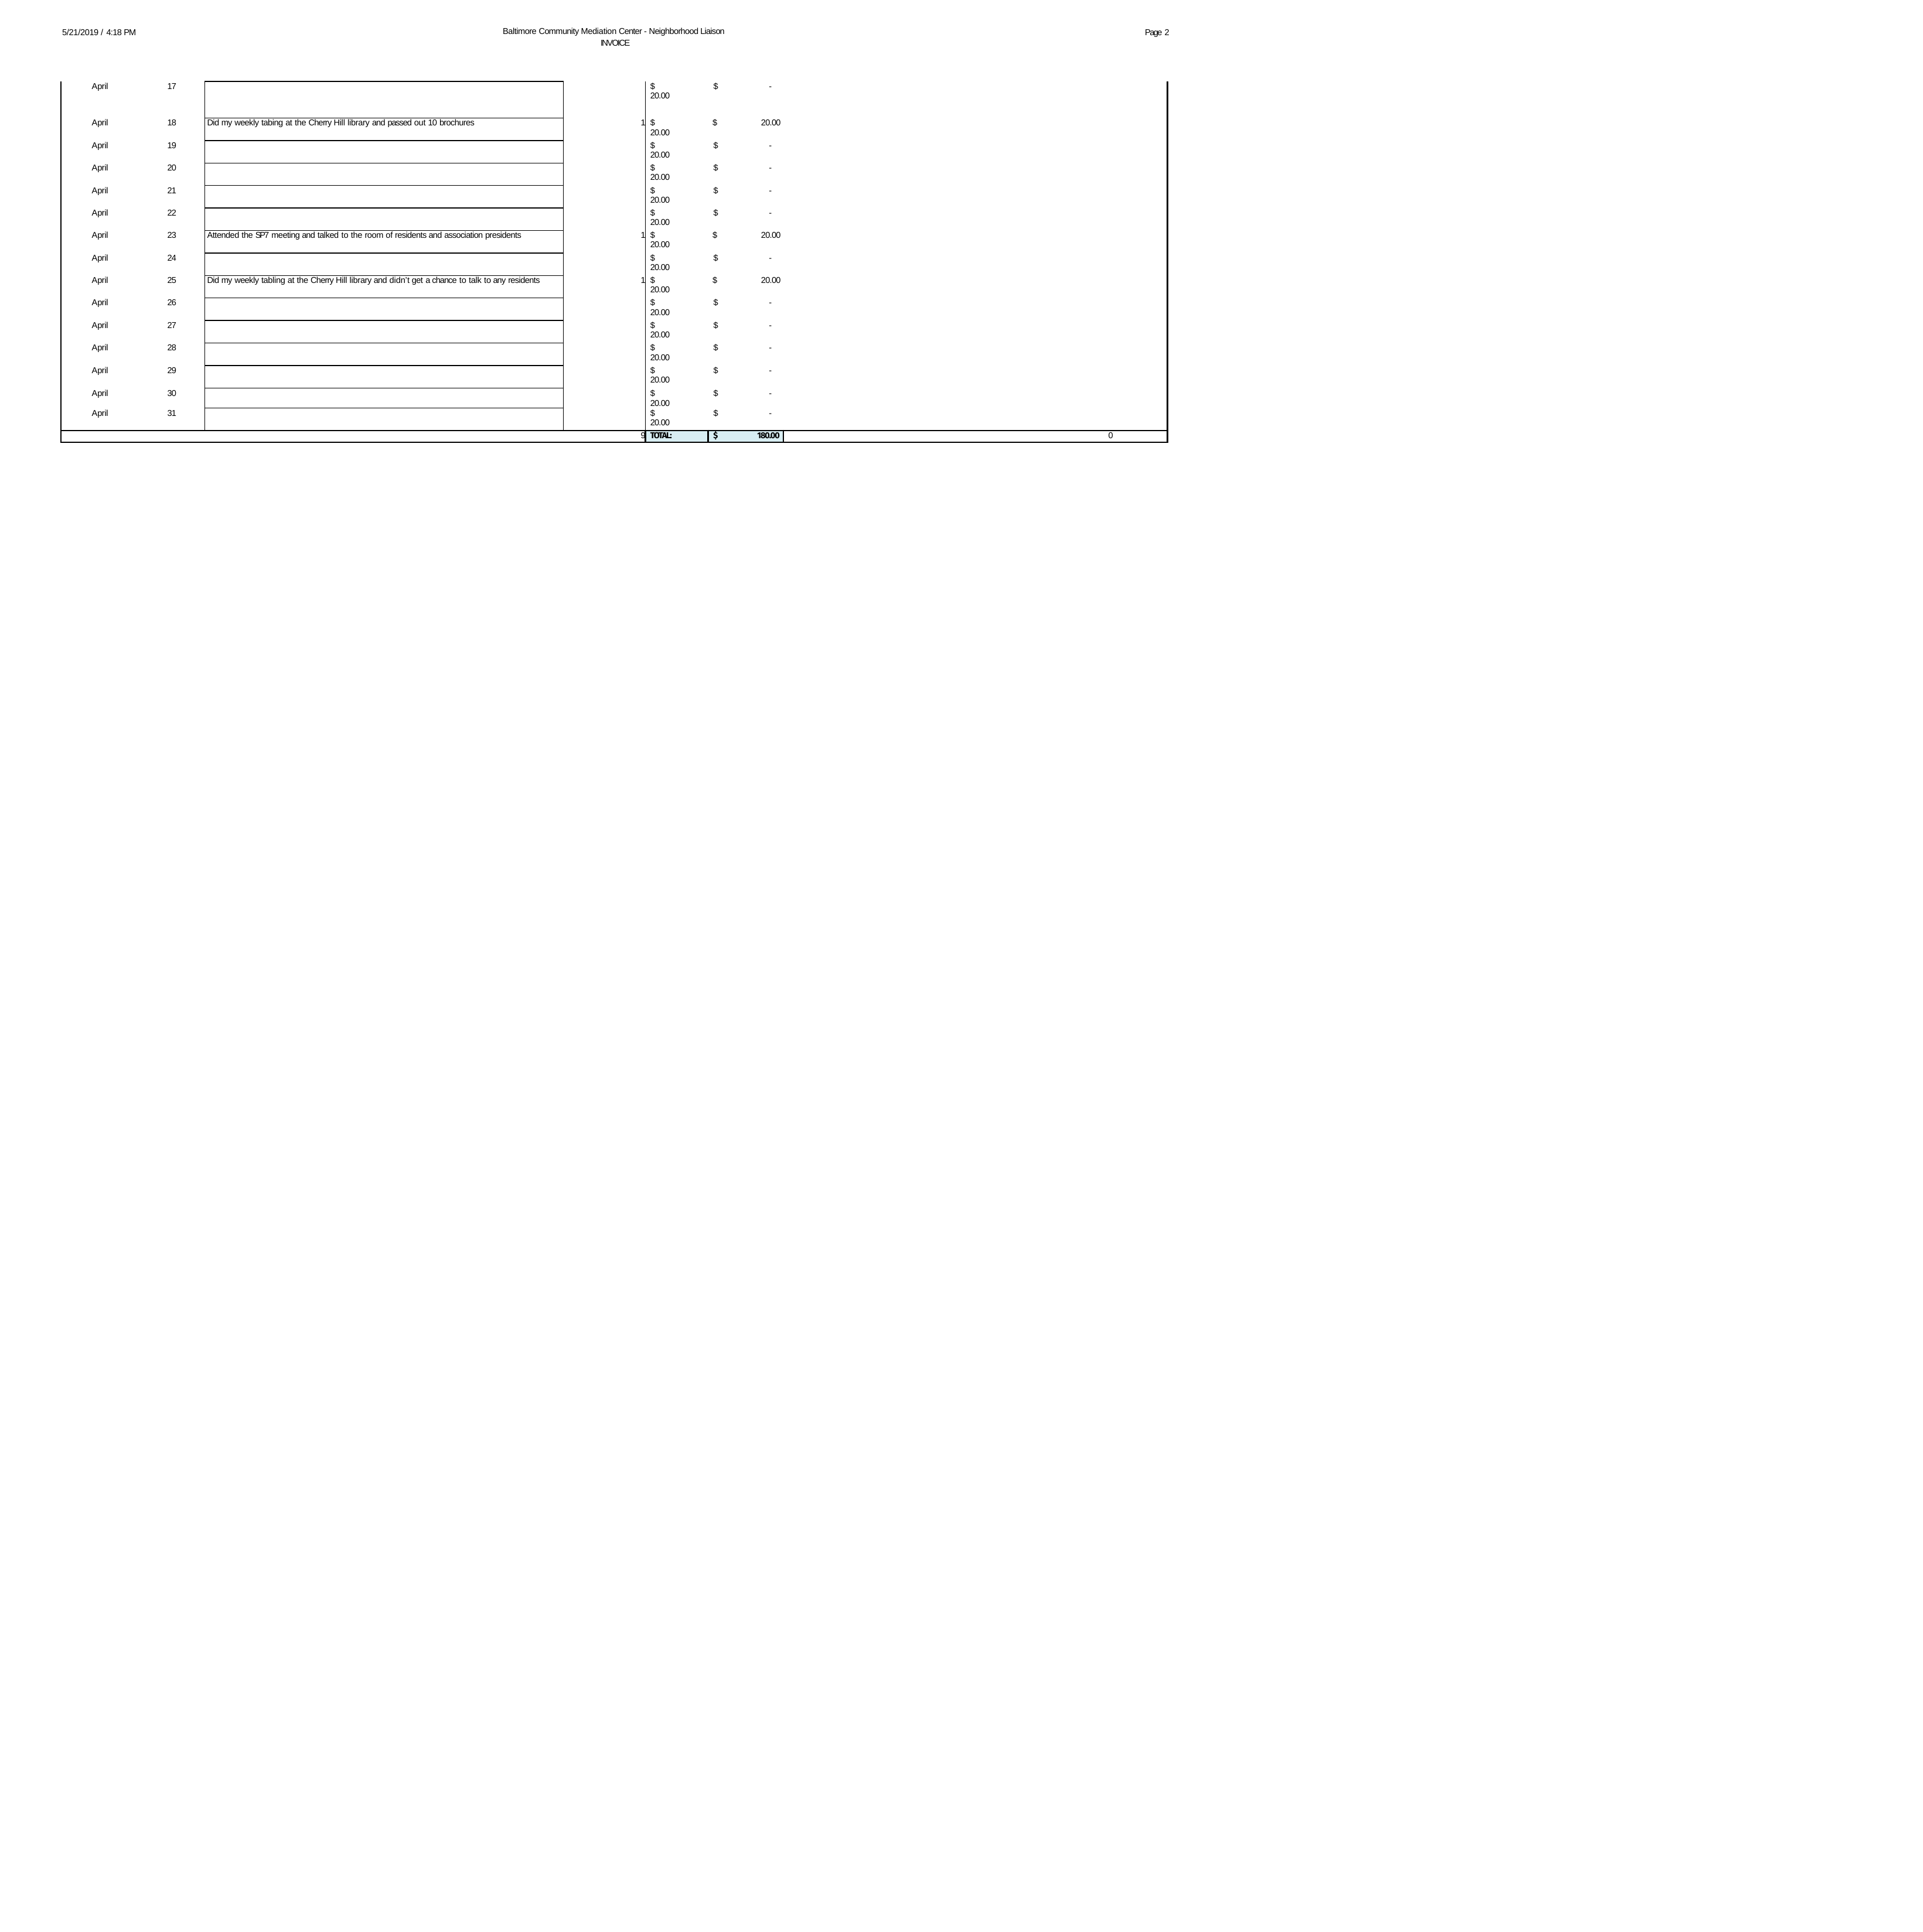

Baltimore Community Mediation Center - Neighborhood Liaison  INVOICE
5/21/2019 / 4:18 PM
Page 2
| April | 17 |  |  | $ 20.00 | $ - |  |
| --- | --- | --- | --- | --- | --- | --- |
| April | 18 | Did my weekly tabing at the Cherry Hill library and passed out 10 brochures | 1 | $ 20.00 | $ 20.00 |  |
| April | 19 |  |  | $ 20.00 | $ - |  |
| April | 20 |  |  | $ 20.00 | $ - |  |
| April | 21 |  |  | $ 20.00 | $ - |  |
| April | 22 |  |  | $ 20.00 | $ - |  |
| April | 23 | Attended the SP7 meeting and talked to the room of residents and association presidents | 1 | $ 20.00 | $ 20.00 |  |
| April | 24 |  |  | $ 20.00 | $ - |  |
| April | 25 | Did my weekly tabling at the Cherry Hill library and didn’t get a chance to talk to any residents | 1 | $ 20.00 | $ 20.00 |  |
| April | 26 |  |  | $ 20.00 | $ - |  |
| April | 27 |  |  | $ 20.00 | $ - |  |
| April | 28 |  |  | $ 20.00 | $ - |  |
| April | 29 |  |  | $ 20.00 | $ - |  |
| April | 30 |  |  | $ 20.00 | $ - |  |
| April | 31 |  |  | $ 20.00 | $ - |  |
| 9 |  |  |  | TOTAL: | $ 180.00 | 0 |